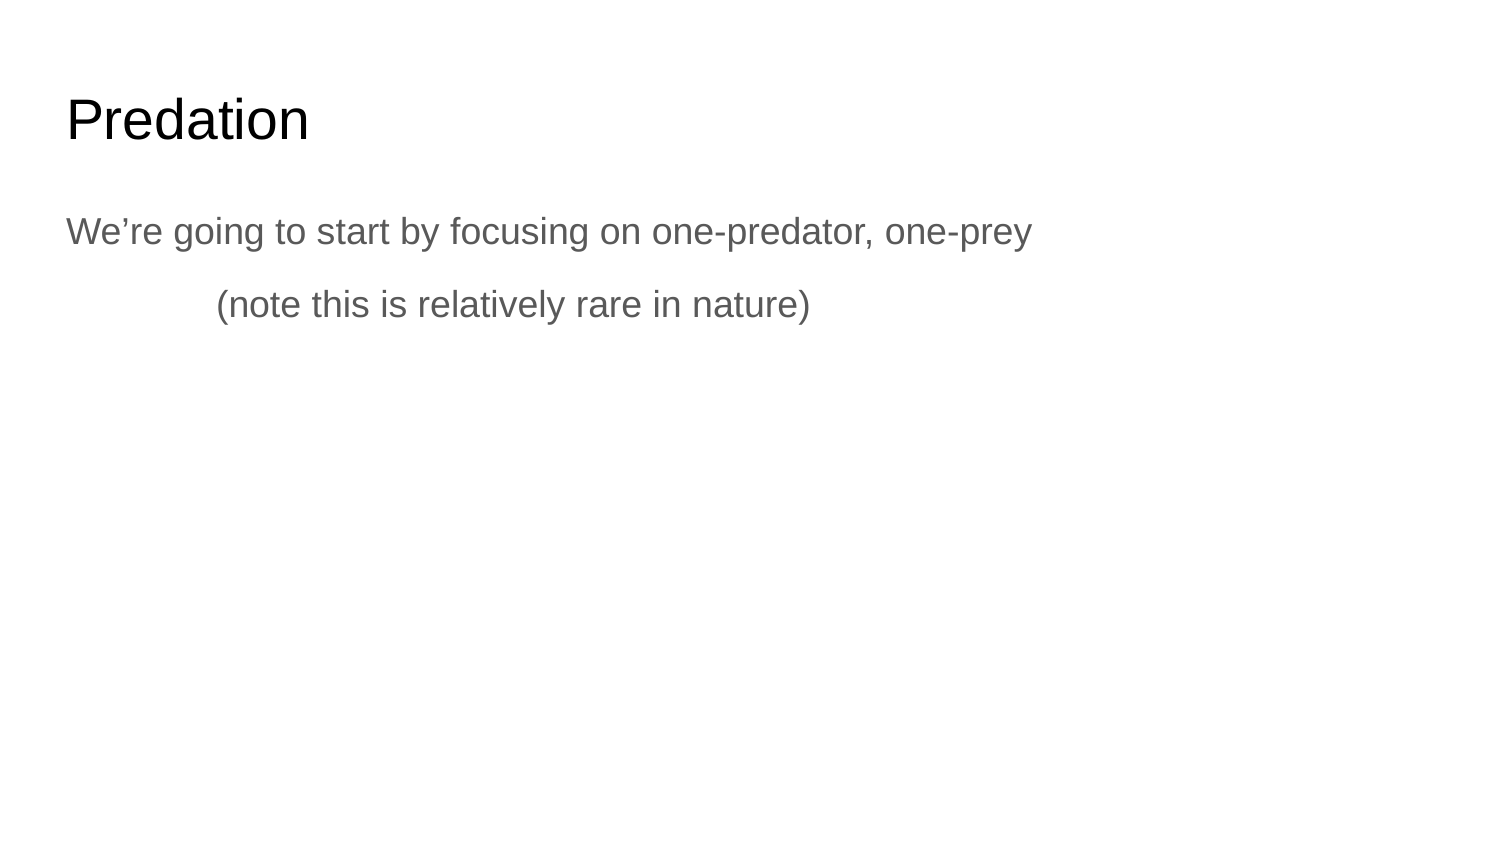

# Predation
We’re going to start by focusing on one-predator, one-prey
	(note this is relatively rare in nature)